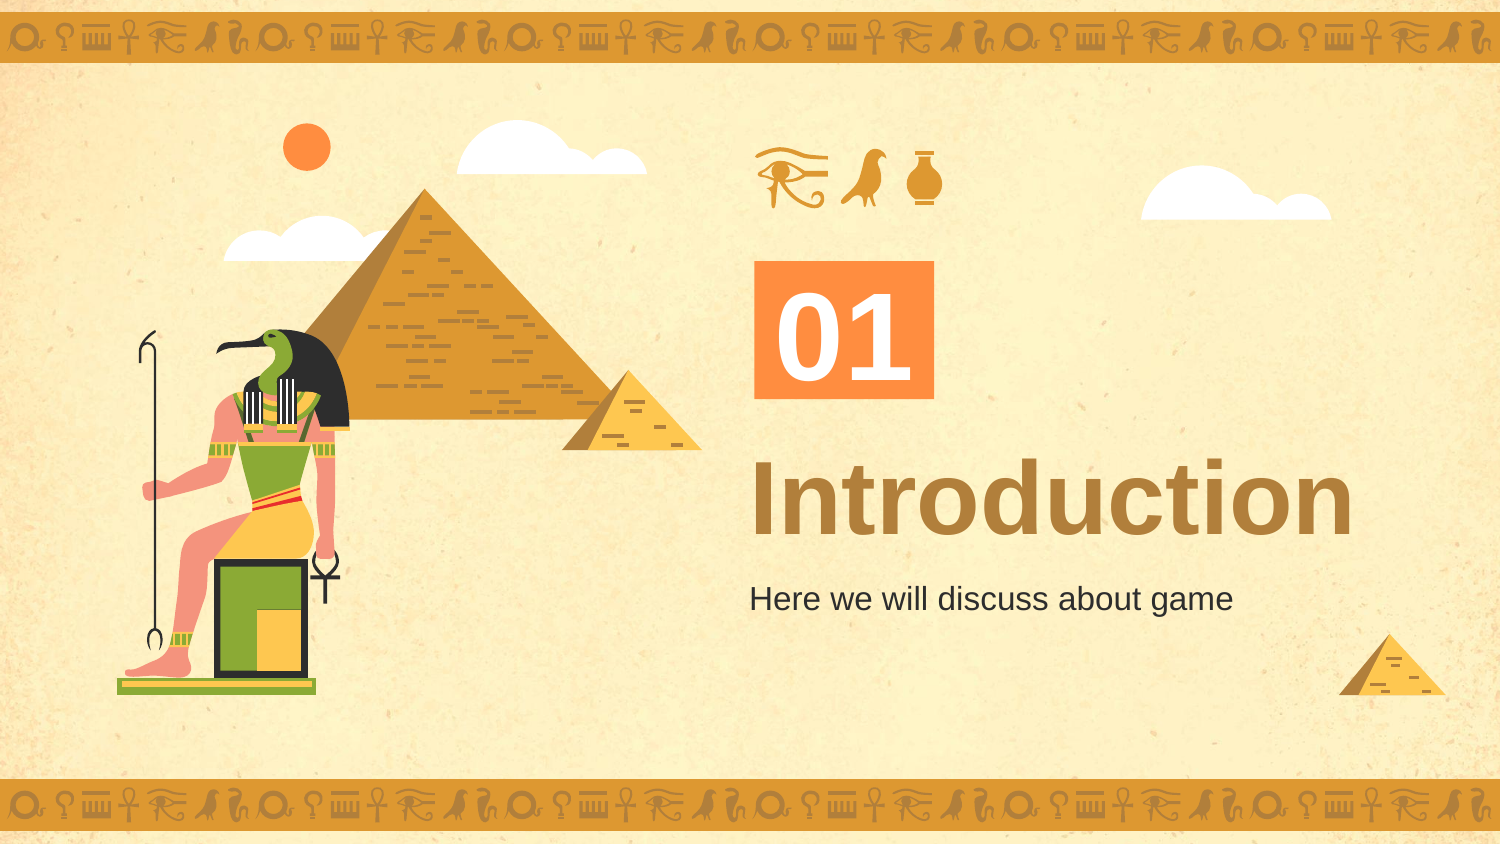

01

# Introduction
Here we will discuss about game